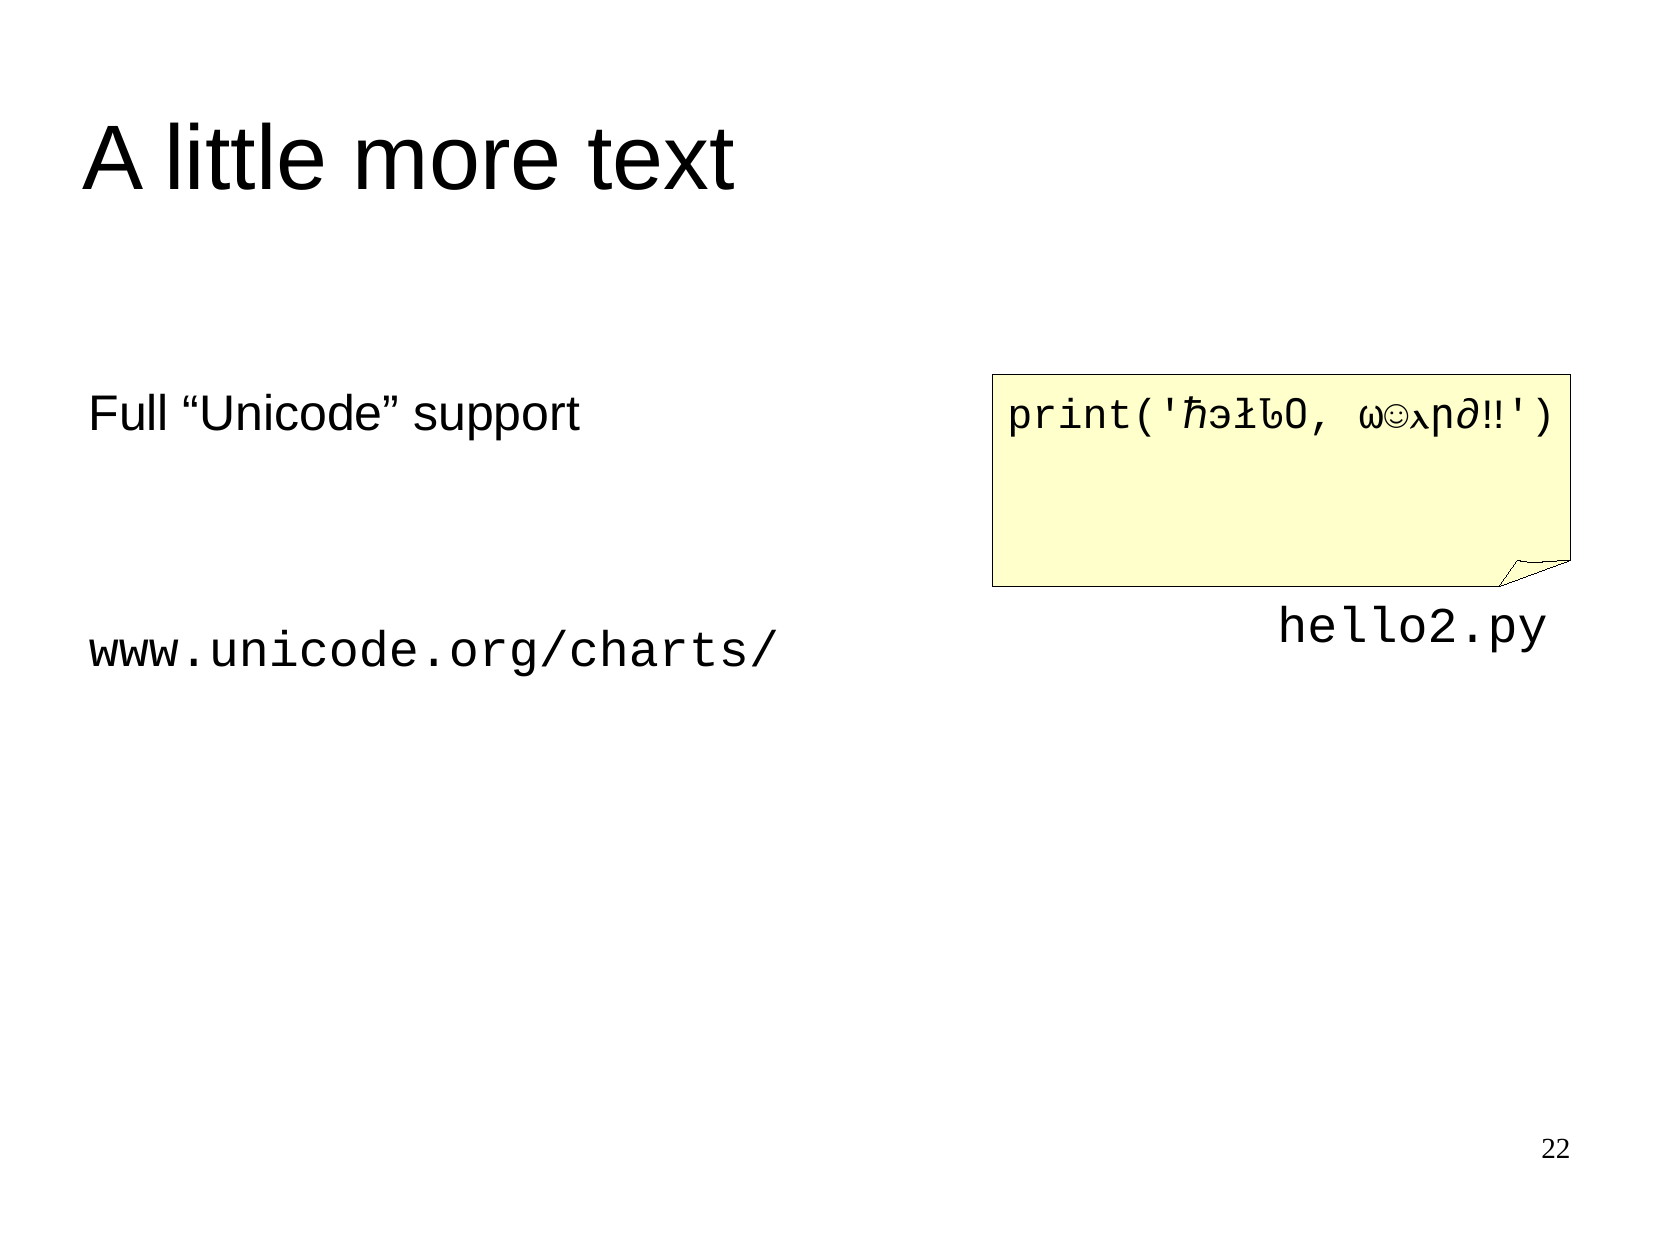

A little more text
print('ℏэłᏓዐ, ω☺ⲗր∂‼')
Full “Unicode” support
hello2.py
www.unicode.org/charts/
22